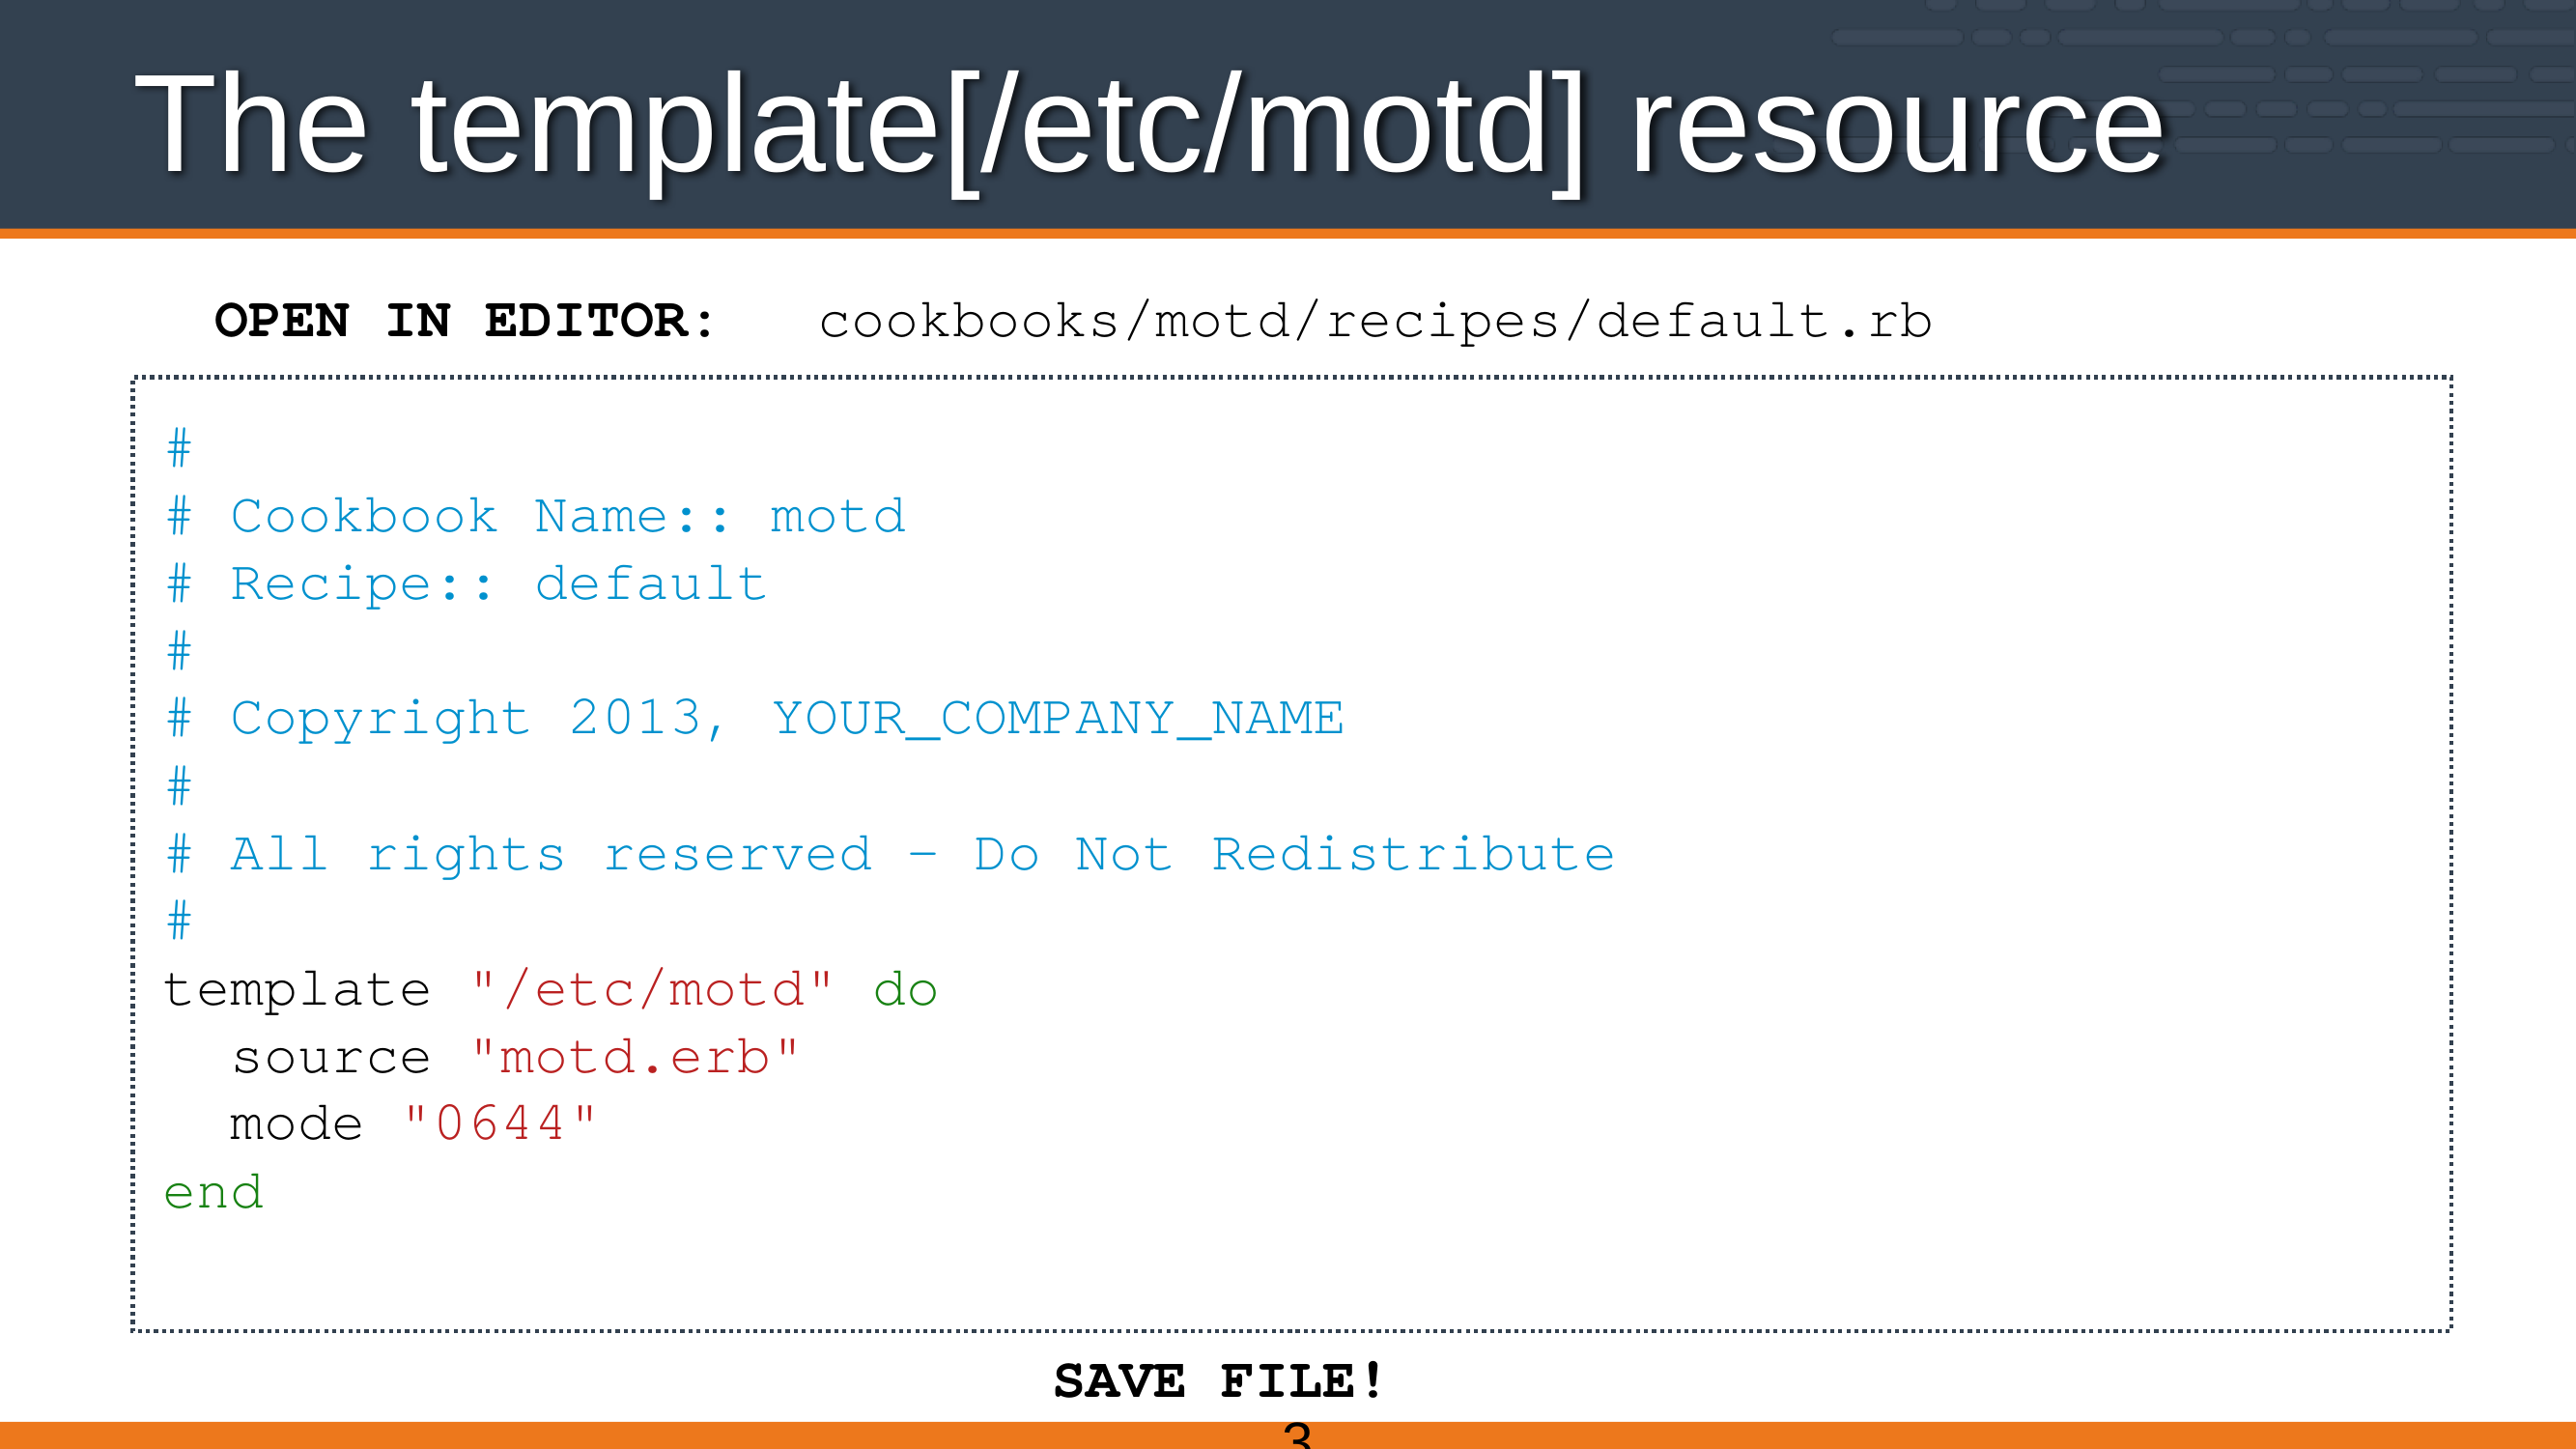

# The template[/etc/motd] resource
cookbooks/motd/recipes/default.rb
OPEN IN EDITOR:
#
# Cookbook Name:: motd
# Recipe:: default
#
# Copyright 2013, YOUR_COMPANY_NAME
#
# All rights reserved - Do Not Redistribute
#
template "/etc/motd" do
  source "motd.erb"
  mode "0644"
end
SAVE FILE!
327